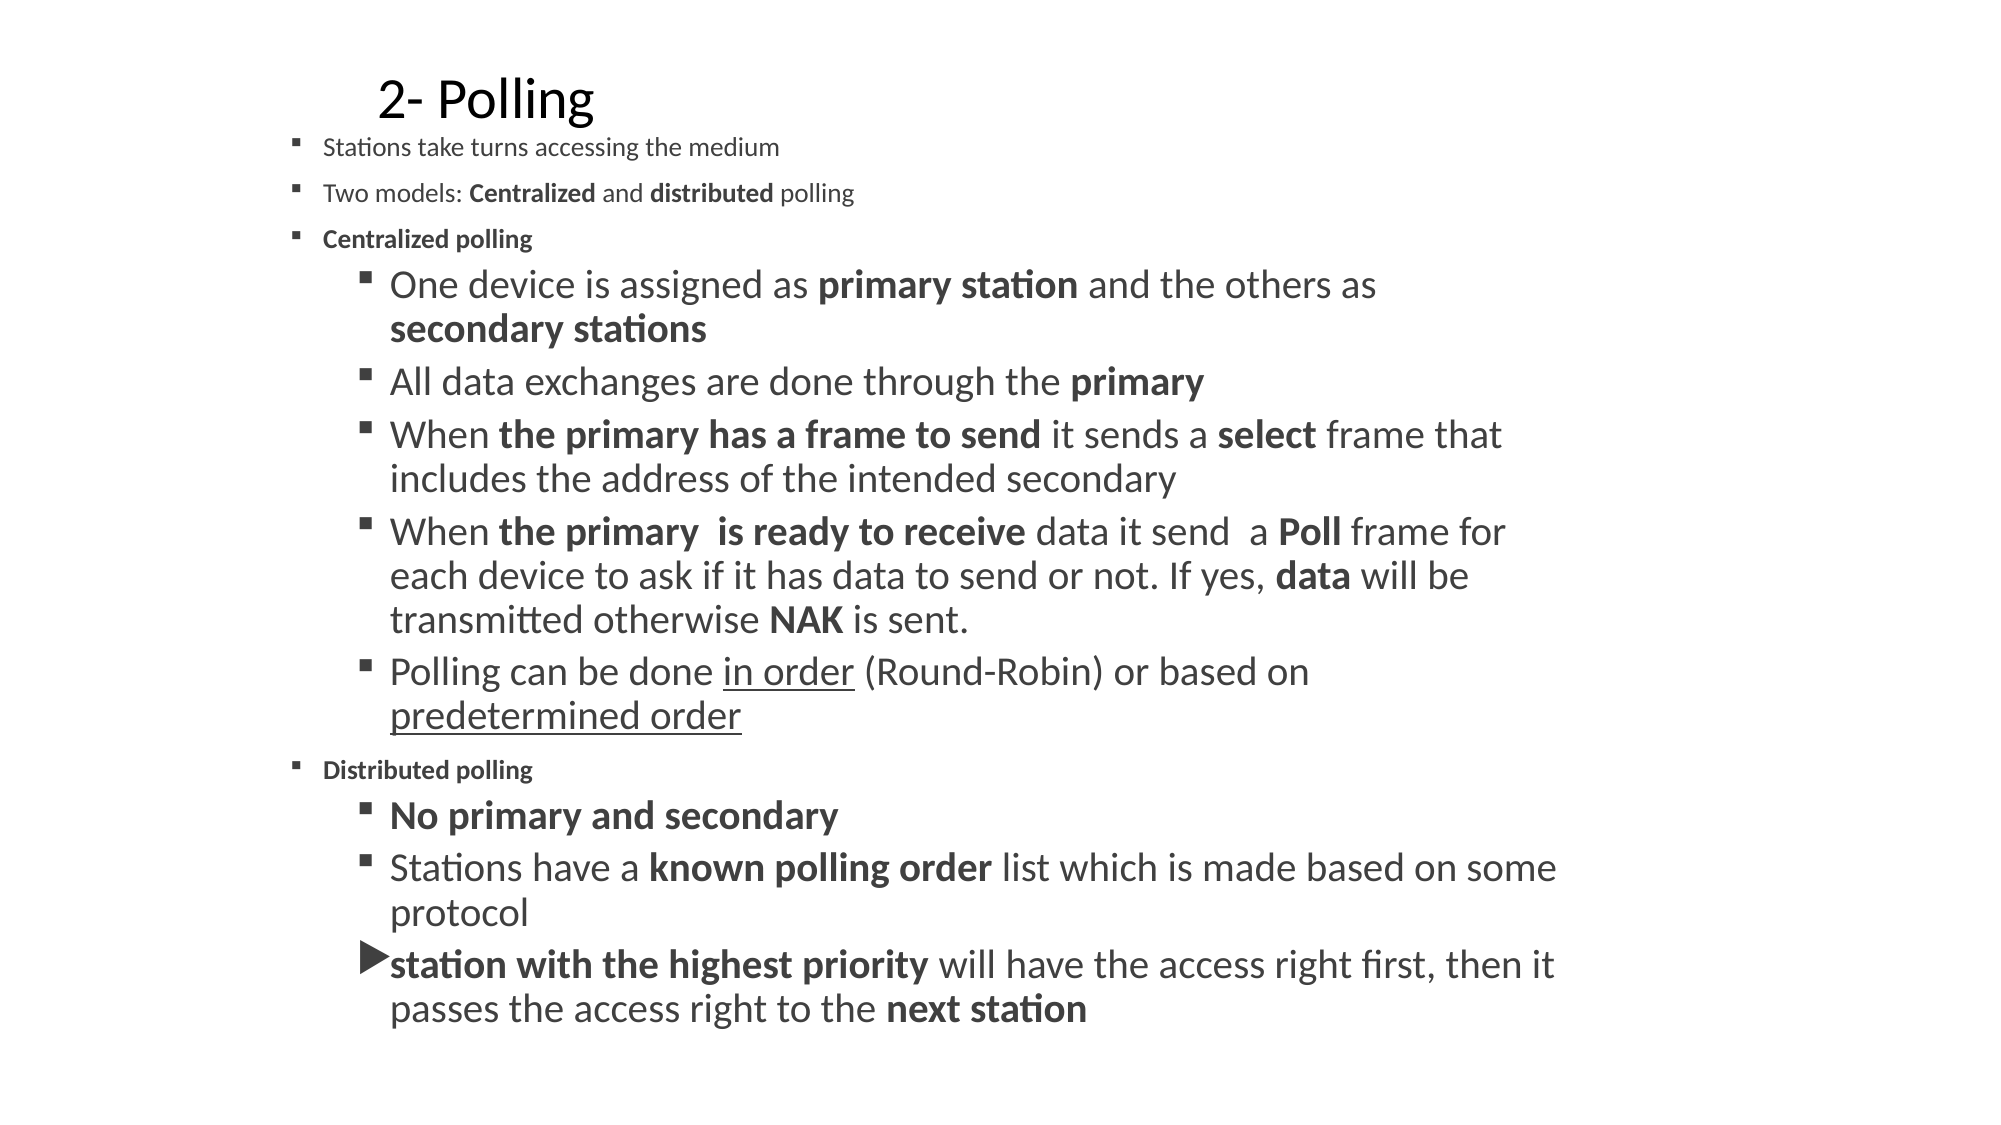

# 2- Polling
Stations take turns accessing the medium
Two models: Centralized and distributed polling
Centralized polling
One device is assigned as primary station and the others as secondary stations
All data exchanges are done through the primary
When the primary has a frame to send it sends a select frame that includes the address of the intended secondary
When the primary  is ready to receive data it send  a Poll frame for each device to ask if it has data to send or not. If yes, data will be transmitted otherwise NAK is sent.
Polling can be done in order (Round-Robin) or based on predetermined order
Distributed polling
No primary and secondary
Stations have a known polling order list which is made based on some protocol
station with the highest priority will have the access right first, then it passes the access right to the next station